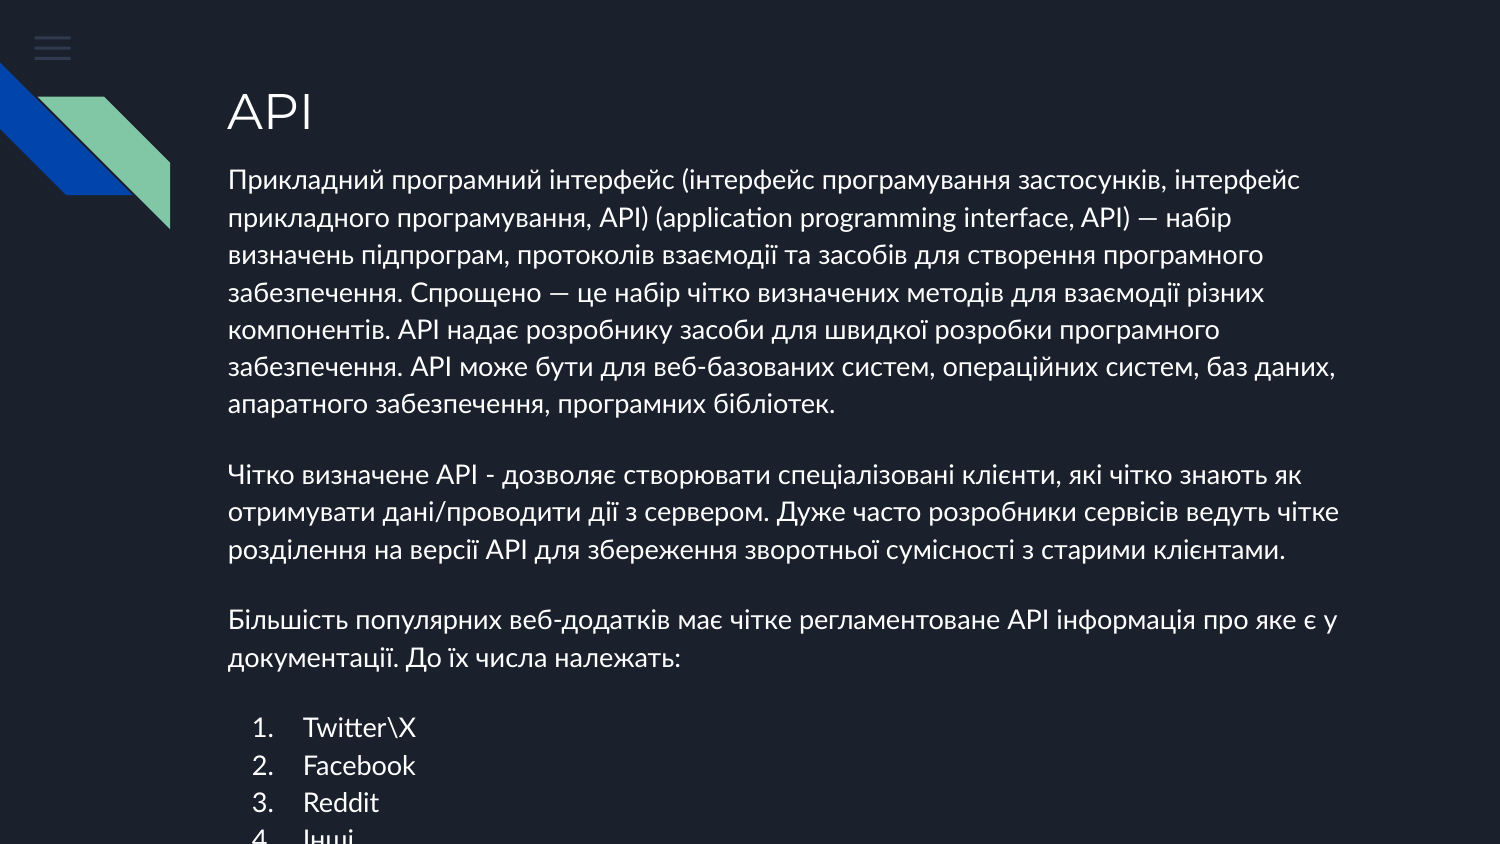

# API
Прикладний програмний інтерфейс (інтерфейс програмування застосунків, інтерфейс прикладного програмування, API) (application programming interface, API) — набір визначень підпрограм, протоколів взаємодії та засобів для створення програмного забезпечення. Спрощено — це набір чітко визначених методів для взаємодії різних компонентів. API надає розробнику засоби для швидкої розробки програмного забезпечення. API може бути для веб-базованих систем, операційних систем, баз даних, апаратного забезпечення, програмних бібліотек.
Чітко визначене API - дозволяє створювати спеціалізовані клієнти, які чітко знають як отримувати дані/проводити дії з сервером. Дуже часто розробники сервісів ведуть чітке розділення на версії API для збереження зворотньої сумісності з старими клієнтами.
Більшість популярних веб-додатків має чітке регламентоване API інформація про яке є у документації. До їх числа належать:
Twitter\X
Facebook
Reddit
Інші